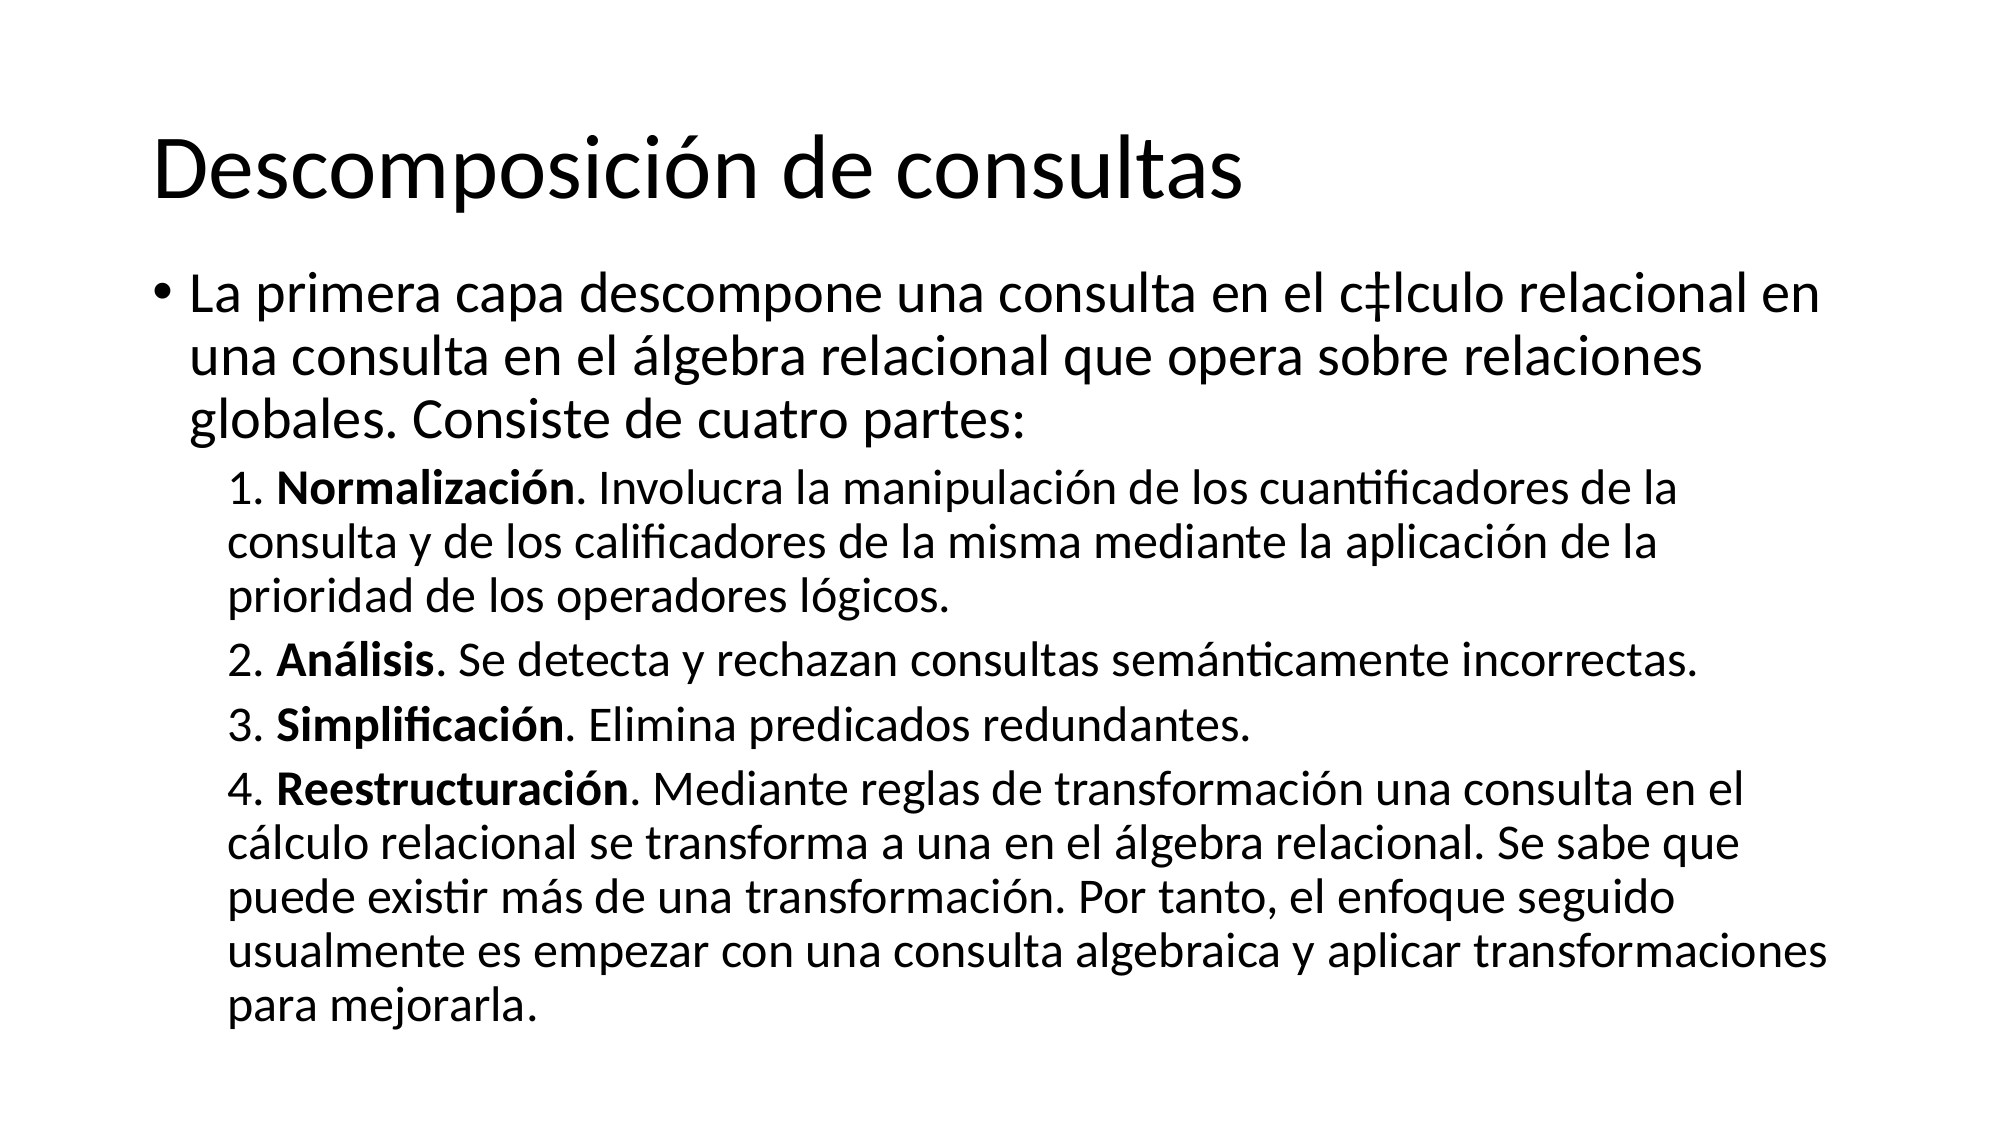

# Descomposición de consultas
La primera capa descompone una consulta en el c‡lculo relacional en una consulta en el álgebra relacional que opera sobre relaciones globales. Consiste de cuatro partes:
1. Normalización. Involucra la manipulación de los cuantificadores de la consulta y de los calificadores de la misma mediante la aplicación de la prioridad de los operadores lógicos.
2. Análisis. Se detecta y rechazan consultas semánticamente incorrectas.
3. Simplificación. Elimina predicados redundantes.
4. Reestructuración. Mediante reglas de transformación una consulta en el cálculo relacional se transforma a una en el álgebra relacional. Se sabe que puede existir más de una transformación. Por tanto, el enfoque seguido usualmente es empezar con una consulta algebraica y aplicar transformaciones para mejorarla.